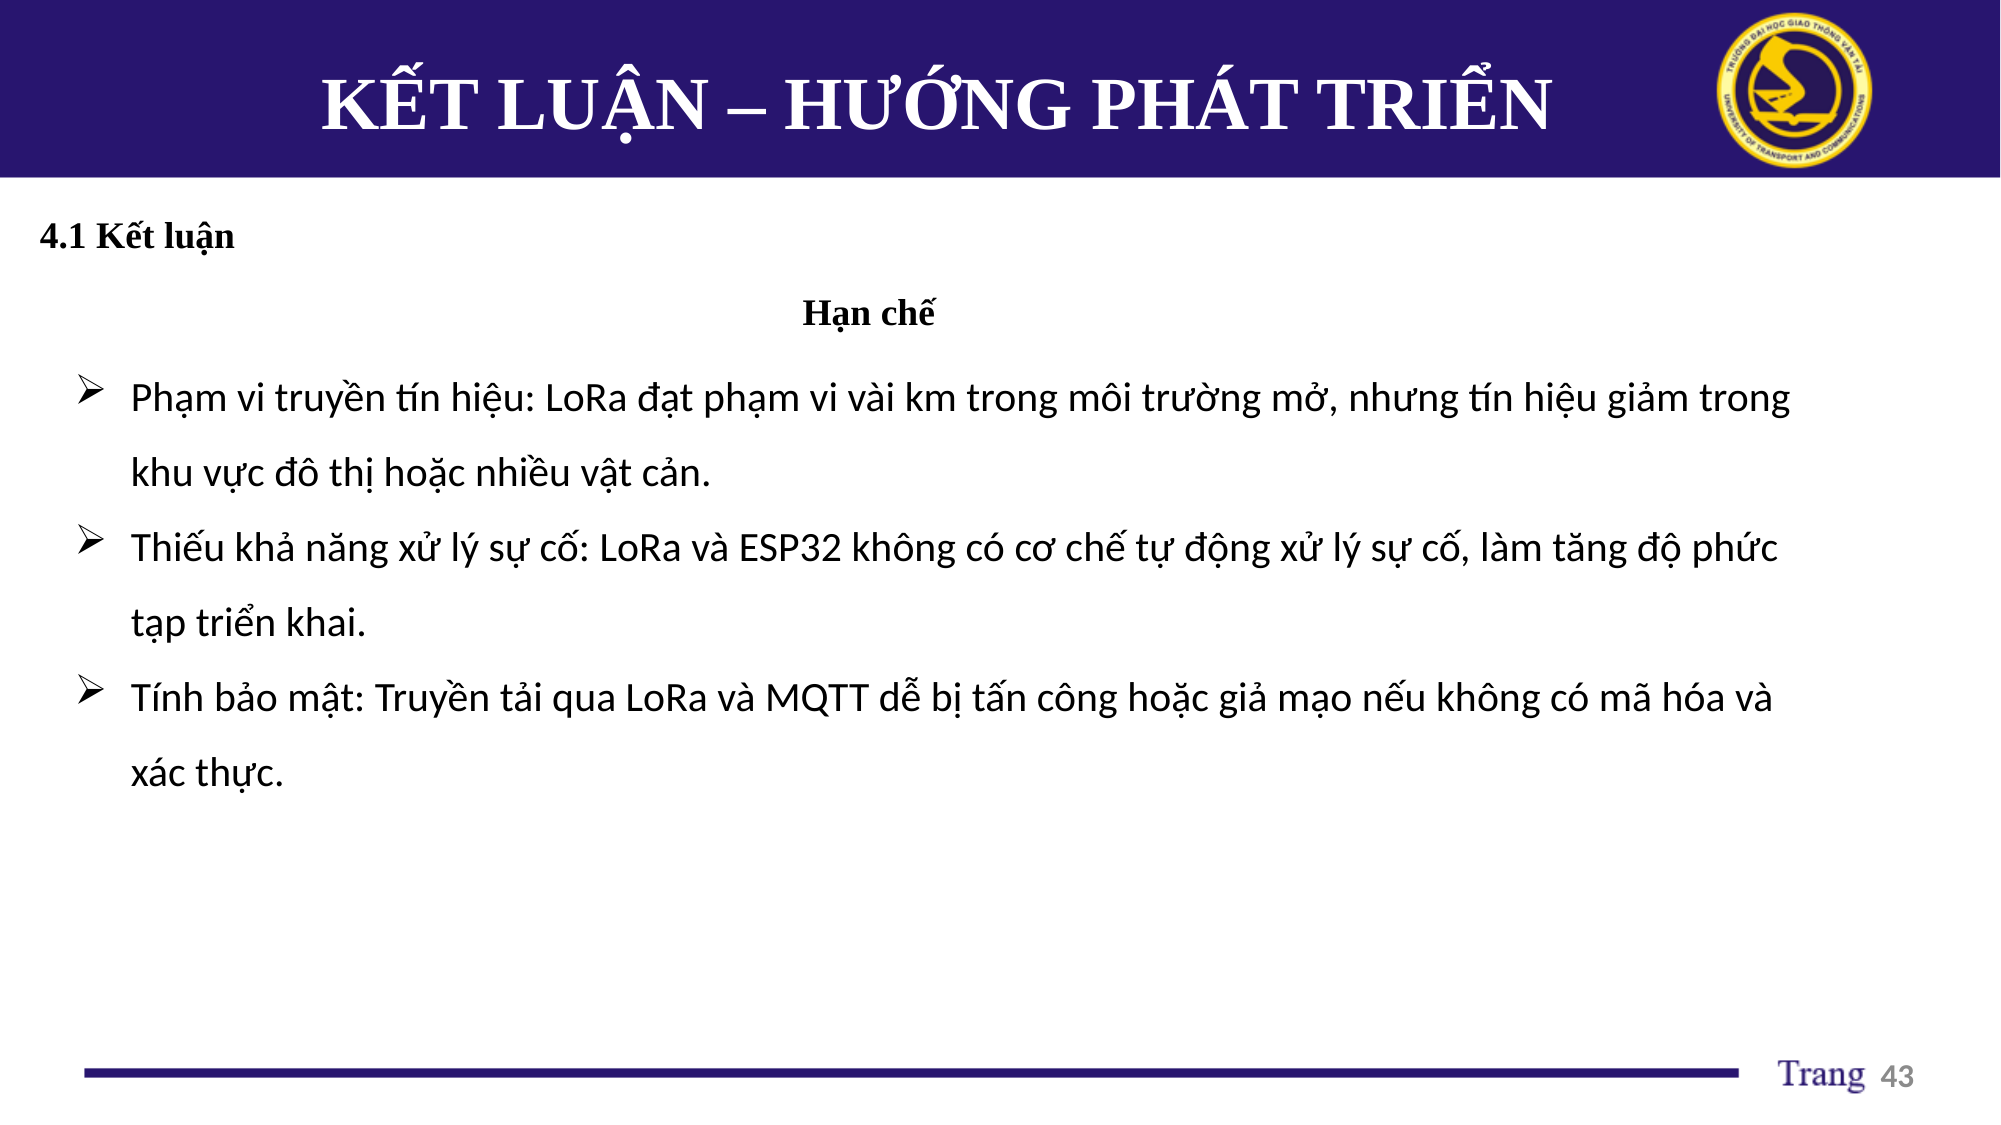

KẾT LUẬN – HƯỚNG PHÁT TRIỂN
4.1 Kết luận
Hạn chế
Phạm vi truyền tín hiệu: LoRa đạt phạm vi vài km trong môi trường mở, nhưng tín hiệu giảm trong khu vực đô thị hoặc nhiều vật cản.
Thiếu khả năng xử lý sự cố: LoRa và ESP32 không có cơ chế tự động xử lý sự cố, làm tăng độ phức tạp triển khai.
Tính bảo mật: Truyền tải qua LoRa và MQTT dễ bị tấn công hoặc giả mạo nếu không có mã hóa và xác thực.

43